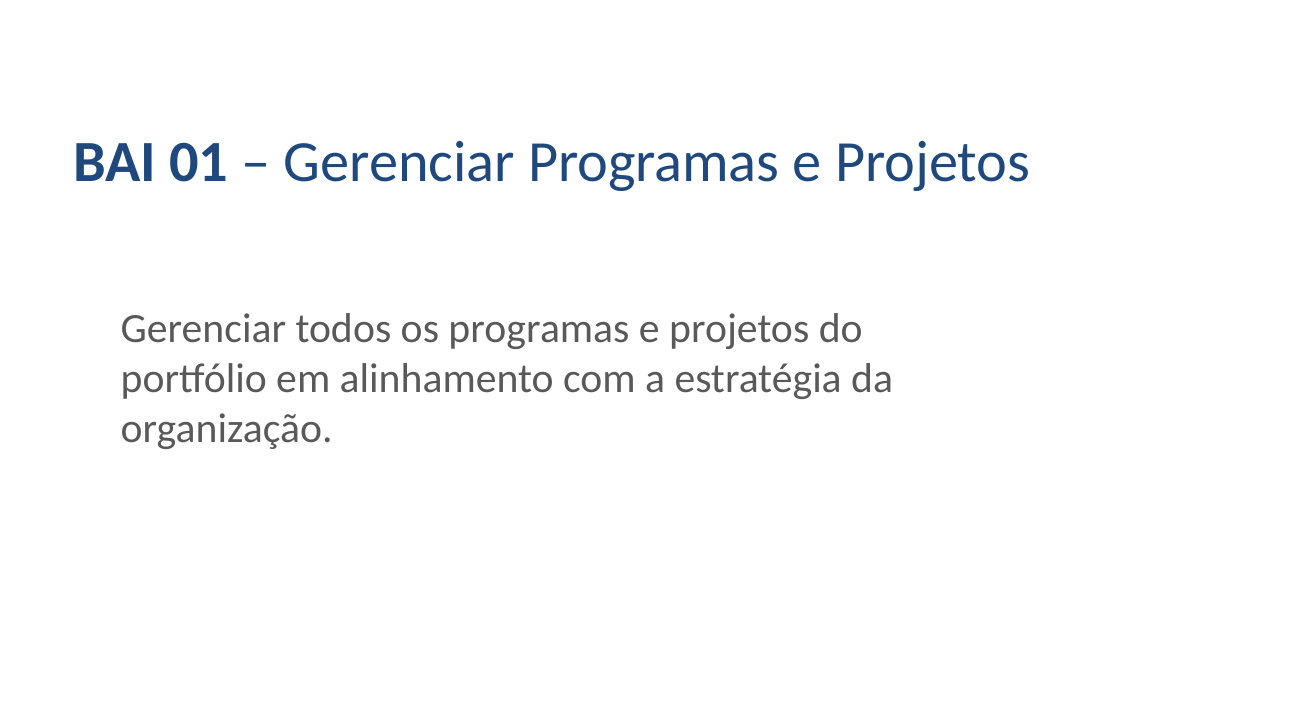

BAI 01 – Gerenciar Programas e Projetos
Gerenciar todos os programas e projetos do portfólio em alinhamento com a estratégia da organização.